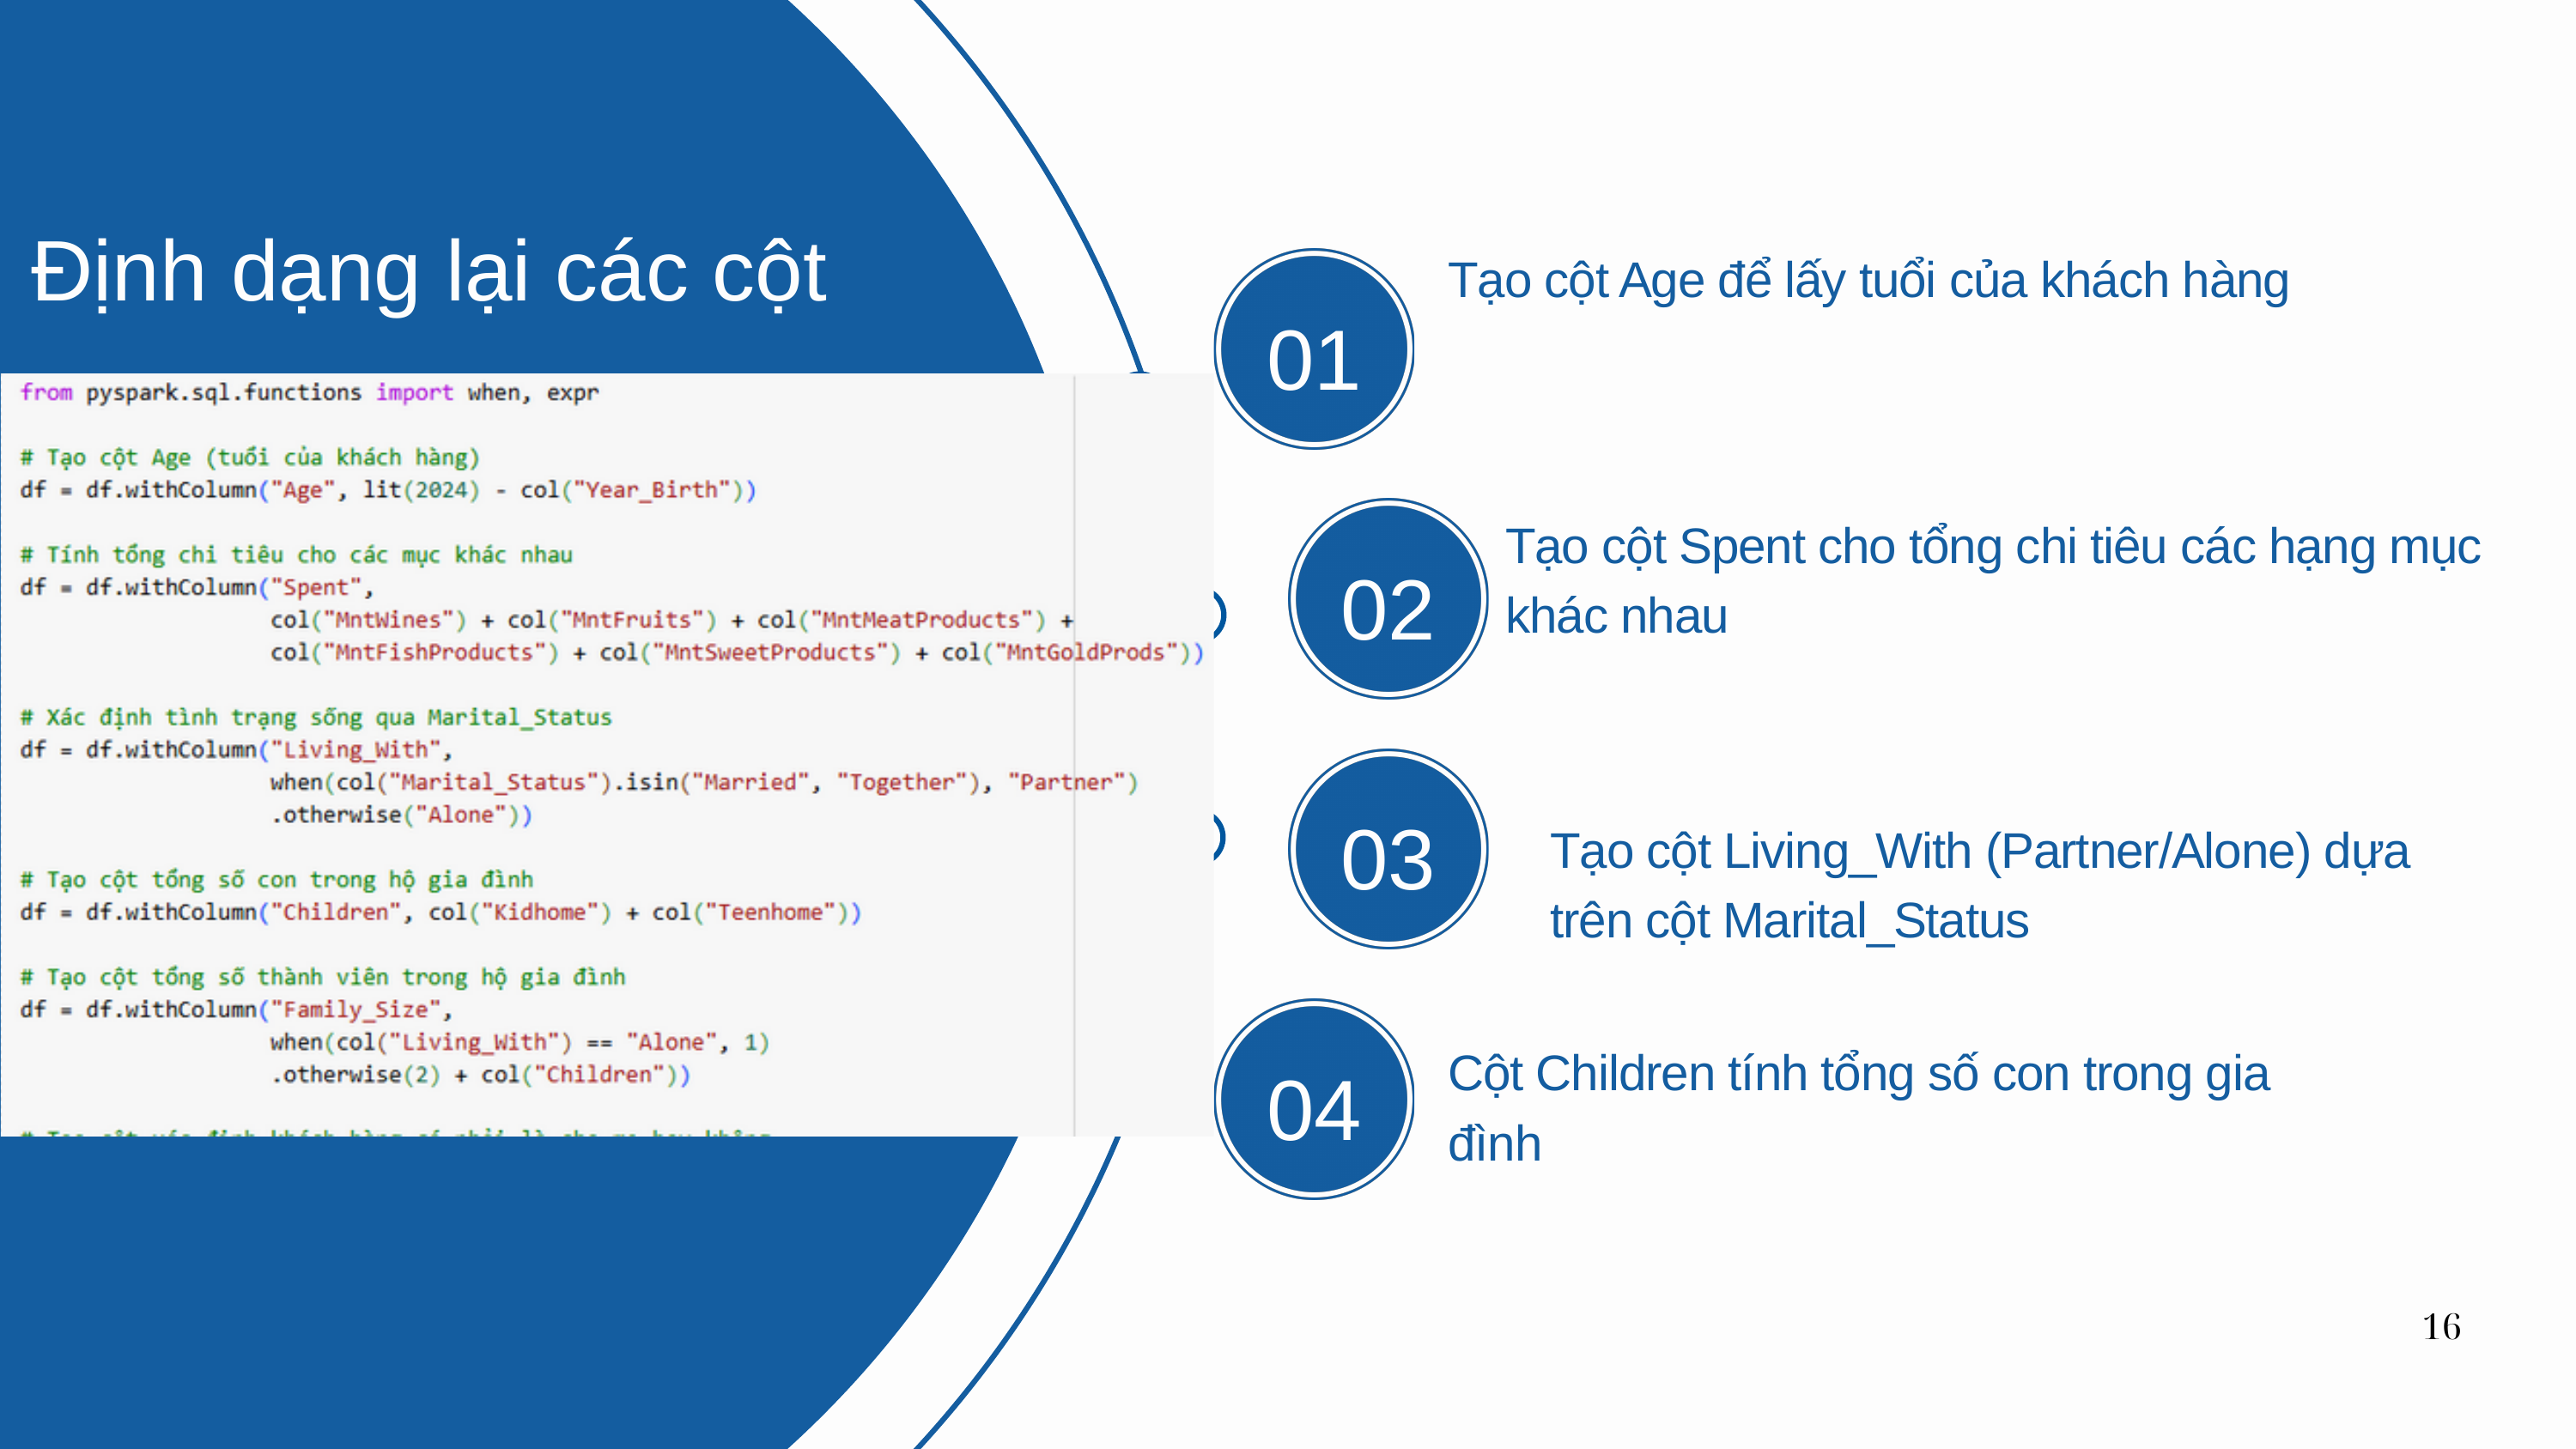

Định dạng lại các cột
​Tạo cột Age để lấy tuổi của khách hàng

01

​Tạo cột Spent cho tổng chi tiêu các hạng mục khác nhau

02

03
Tạo cột Living_With (Partner/Alone) dựa trên cột Marital_Status

​Cột Children tính tổng số con trong gia đình

04

16